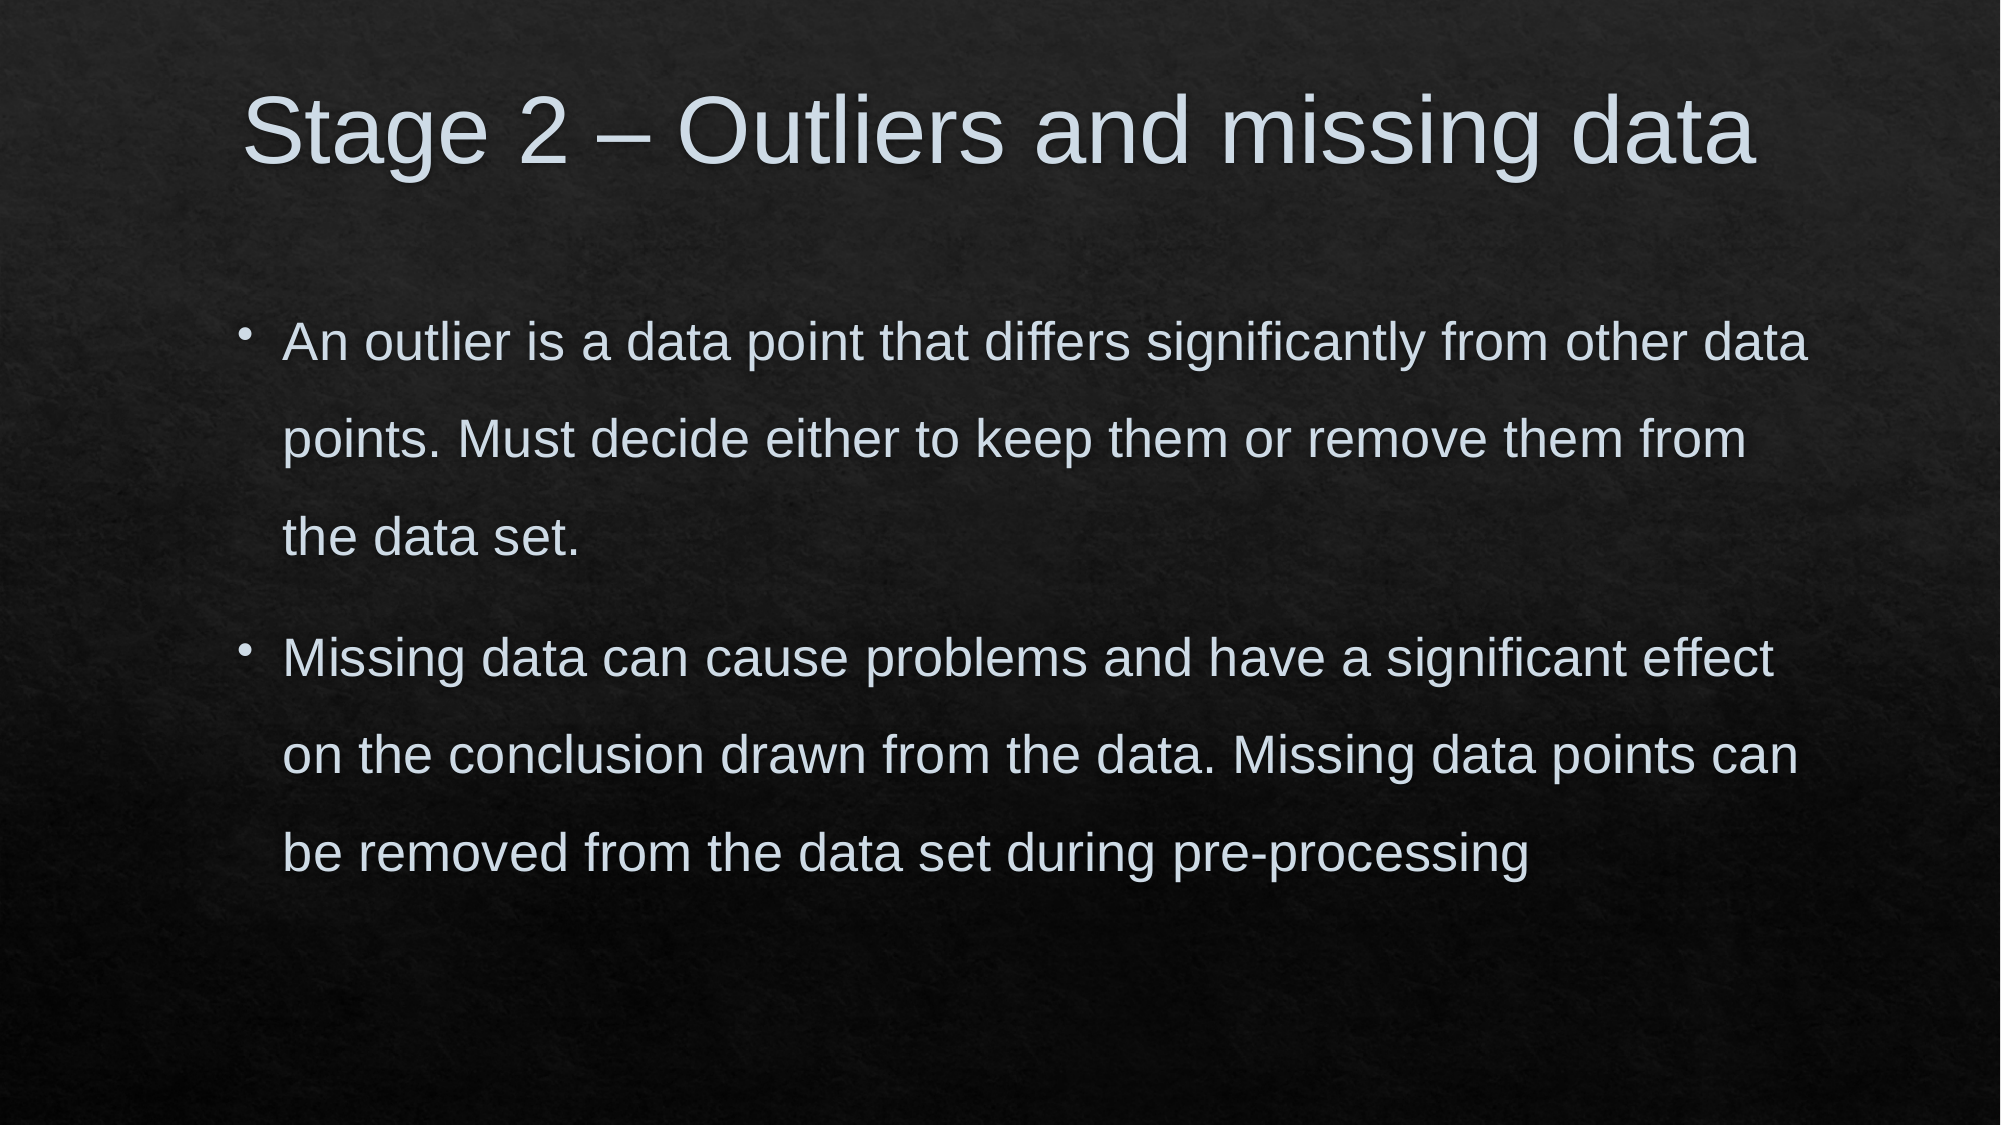

# Stage 2 – Outliers and missing data
An outlier is a data point that differs significantly from other data points. Must decide either to keep them or remove them from the data set.
Missing data can cause problems and have a significant effect on the conclusion drawn from the data. Missing data points can be removed from the data set during pre-processing